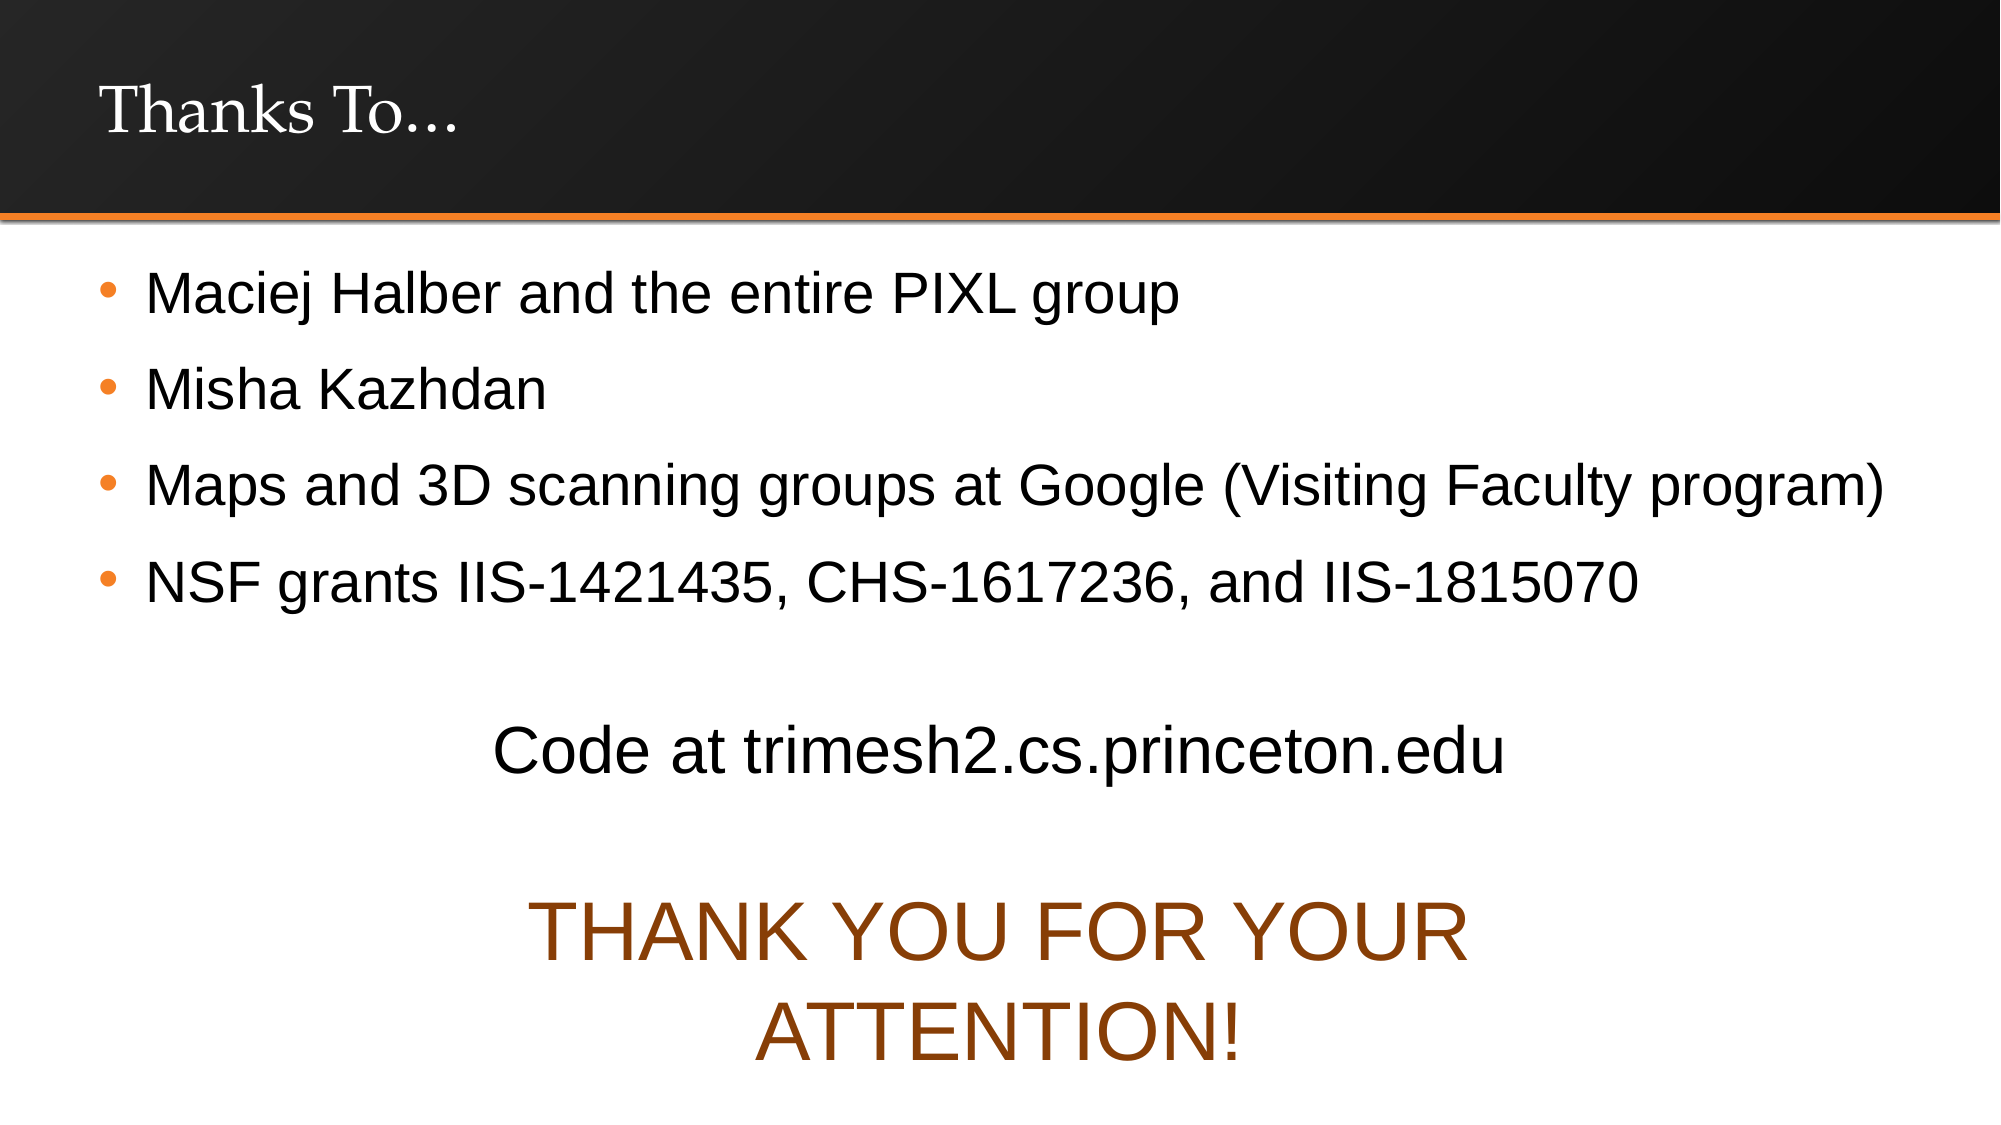

# Thanks To…
Maciej Halber and the entire PIXL group
Misha Kazhdan
Maps and 3D scanning groups at Google (Visiting Faculty program)
NSF grants IIS-1421435, CHS-1617236, and IIS-1815070
Code at trimesh2.cs.princeton.edu

Thank You for your Attention!